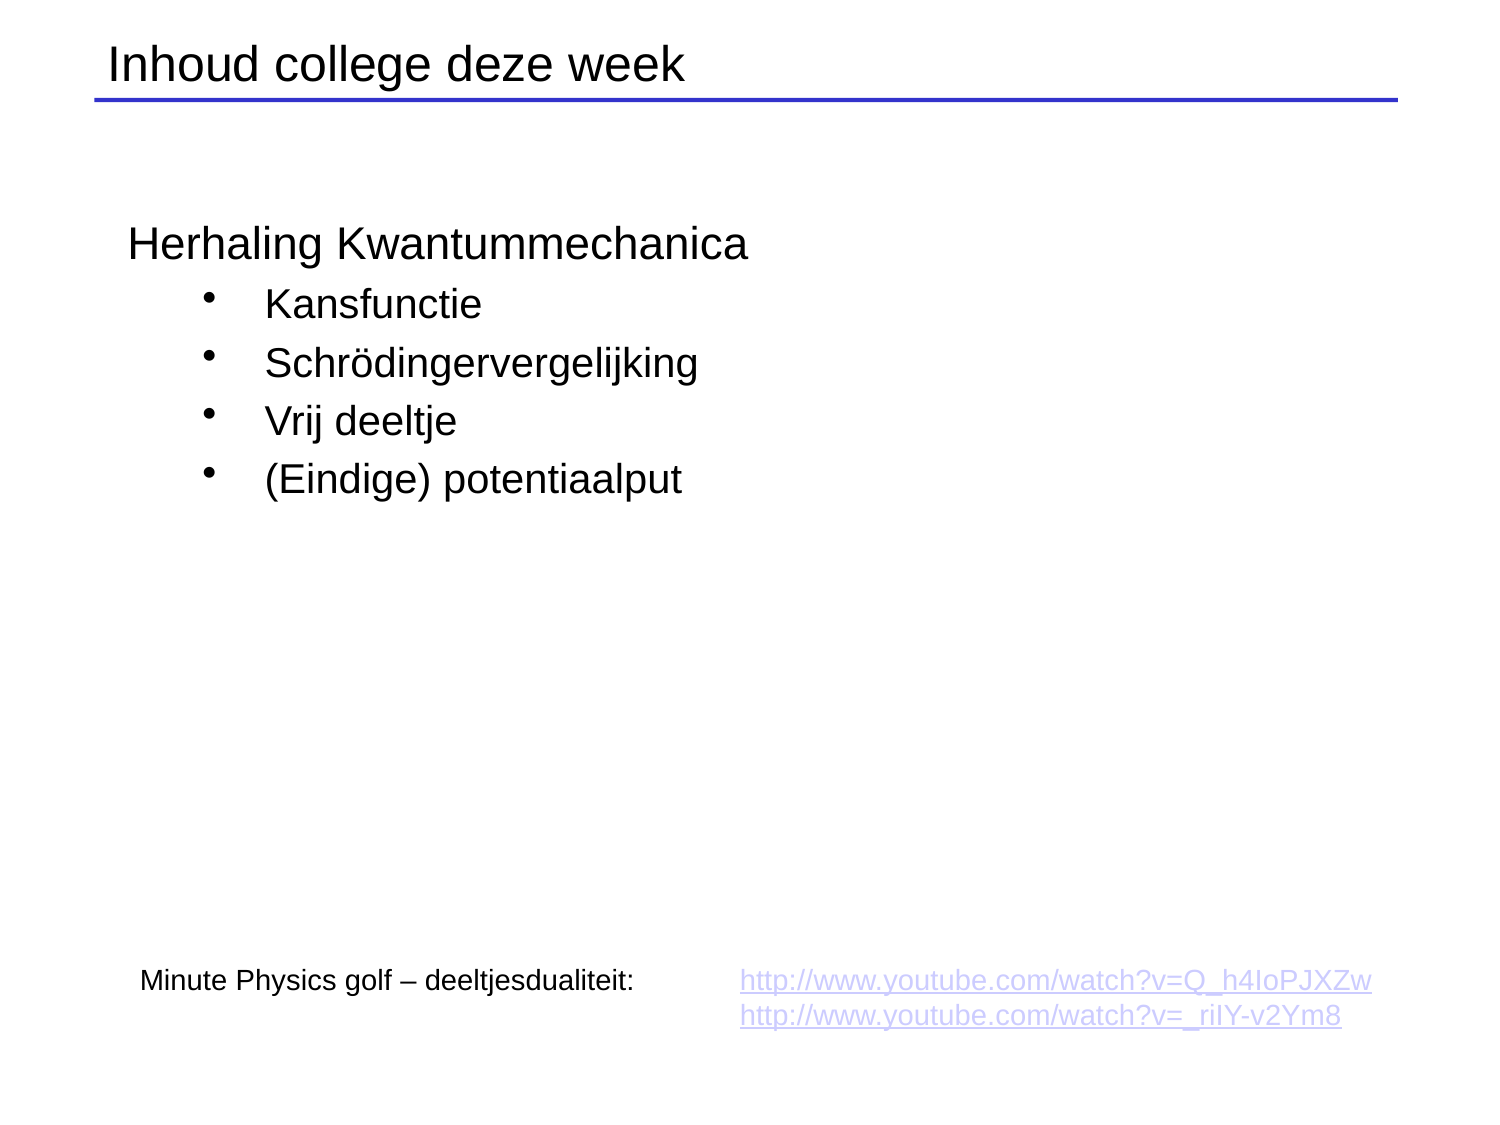

Inhoud college deze week

Herhaling Kwantummechanica
Kansfunctie
Schrödingervergelijking
Vrij deeltje
(Eindige) potentiaalput

Minute Physics golf – deeltjesdualiteit: 	http://www.youtube.com/watch?v=Q_h4IoPJXZw
				http://www.youtube.com/watch?v=_riIY-v2Ym8